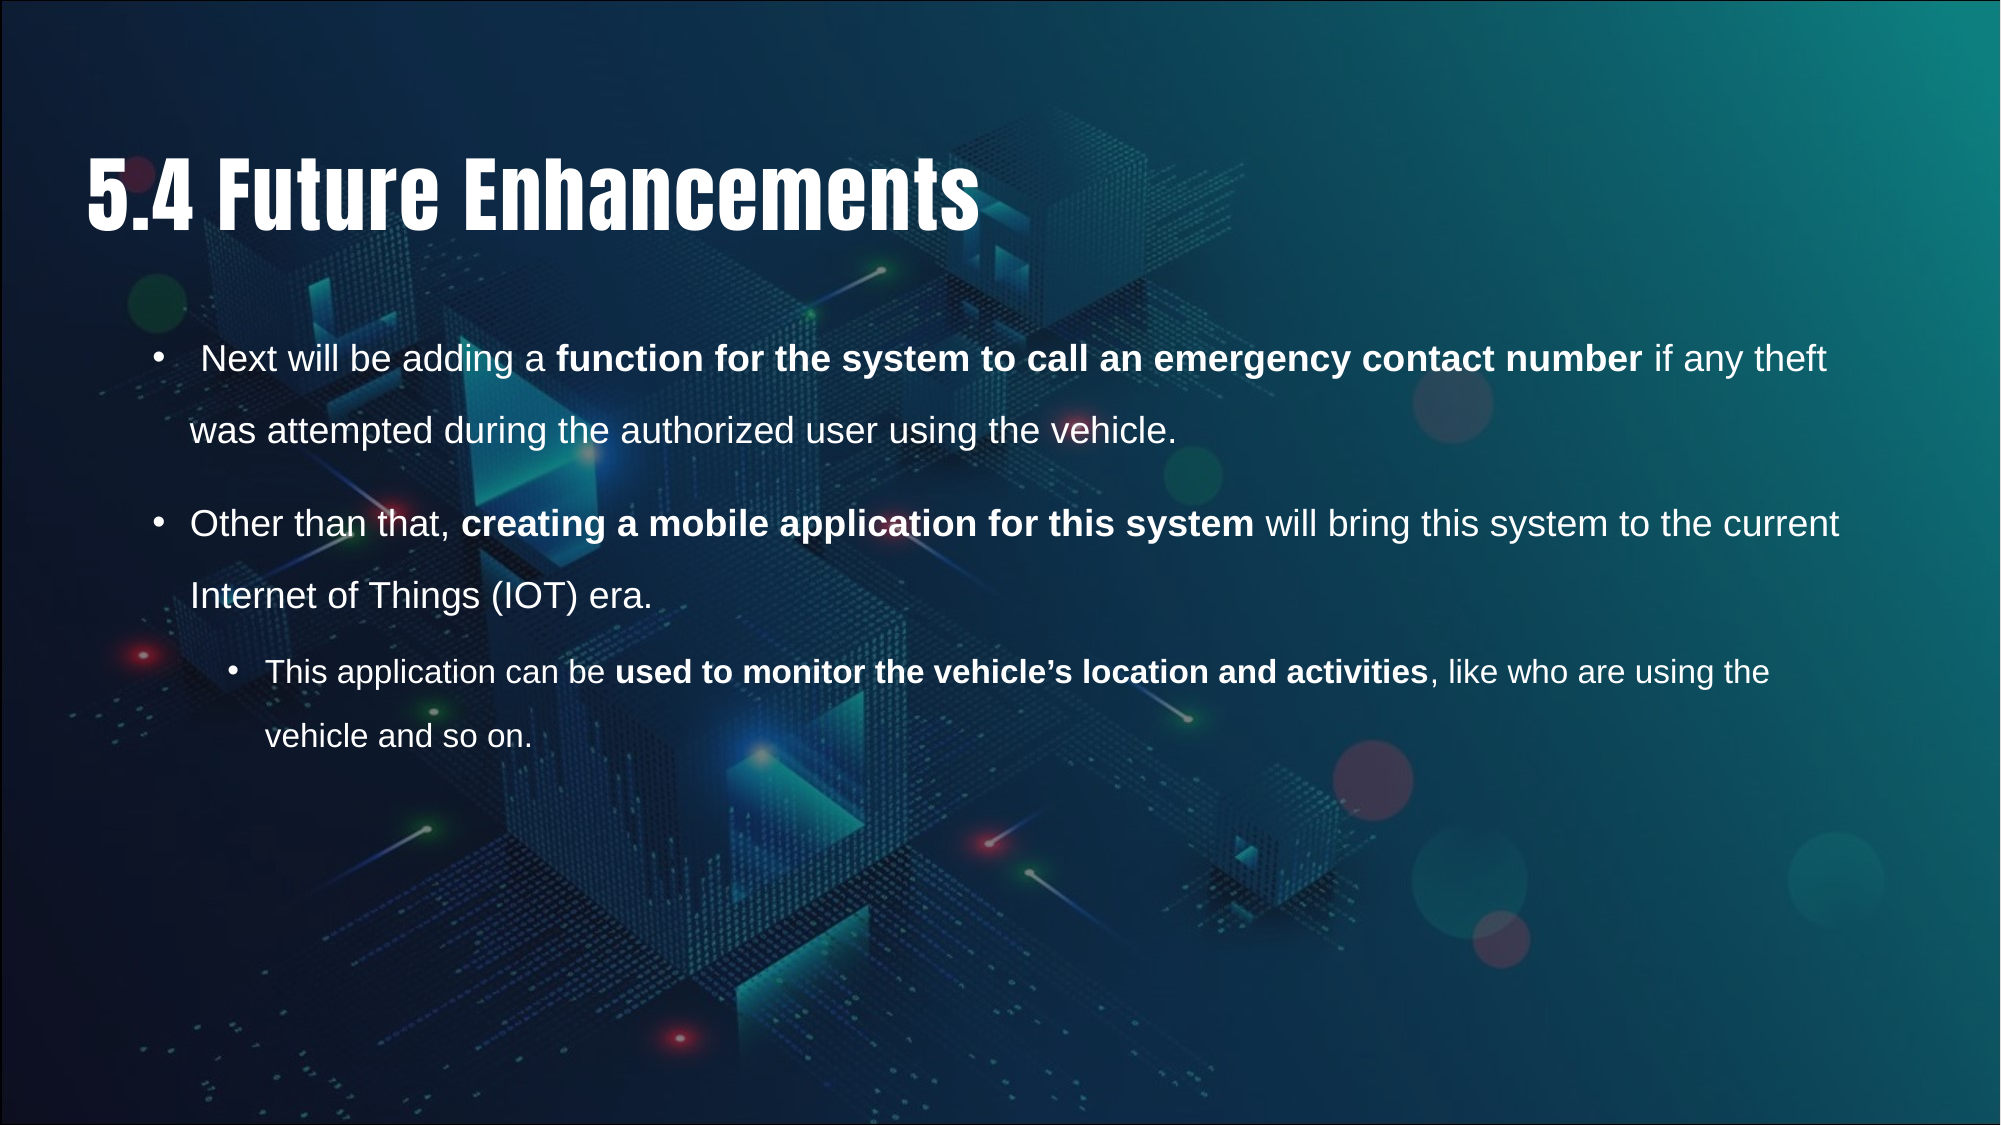

# 5.4 Future Enhancements
 Next will be adding a function for the system to call an emergency contact number if any theft was attempted during the authorized user using the vehicle.
Other than that, creating a mobile application for this system will bring this system to the current Internet of Things (IOT) era.
This application can be used to monitor the vehicle’s location and activities, like who are using the vehicle and so on.